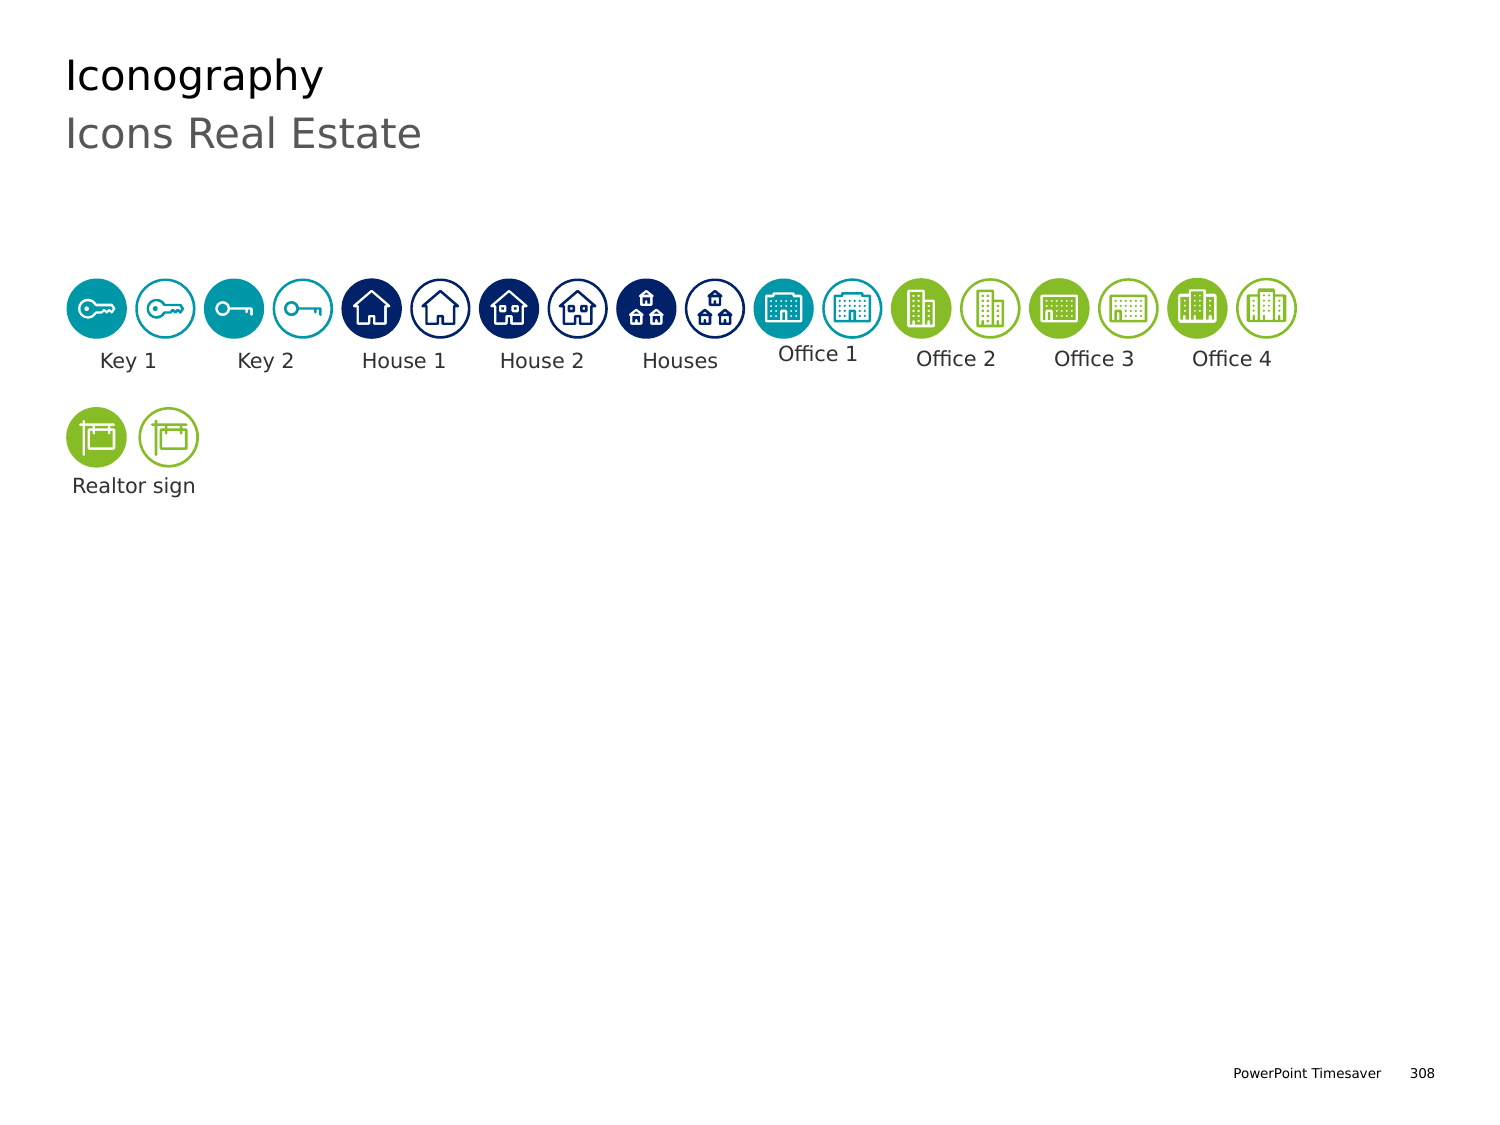

# Iconography
Icons Real Estate

Office 1
Office 2
Office 4
Office 3
House 2
Key 1
Key 2
House 1
Houses

Realtor sign